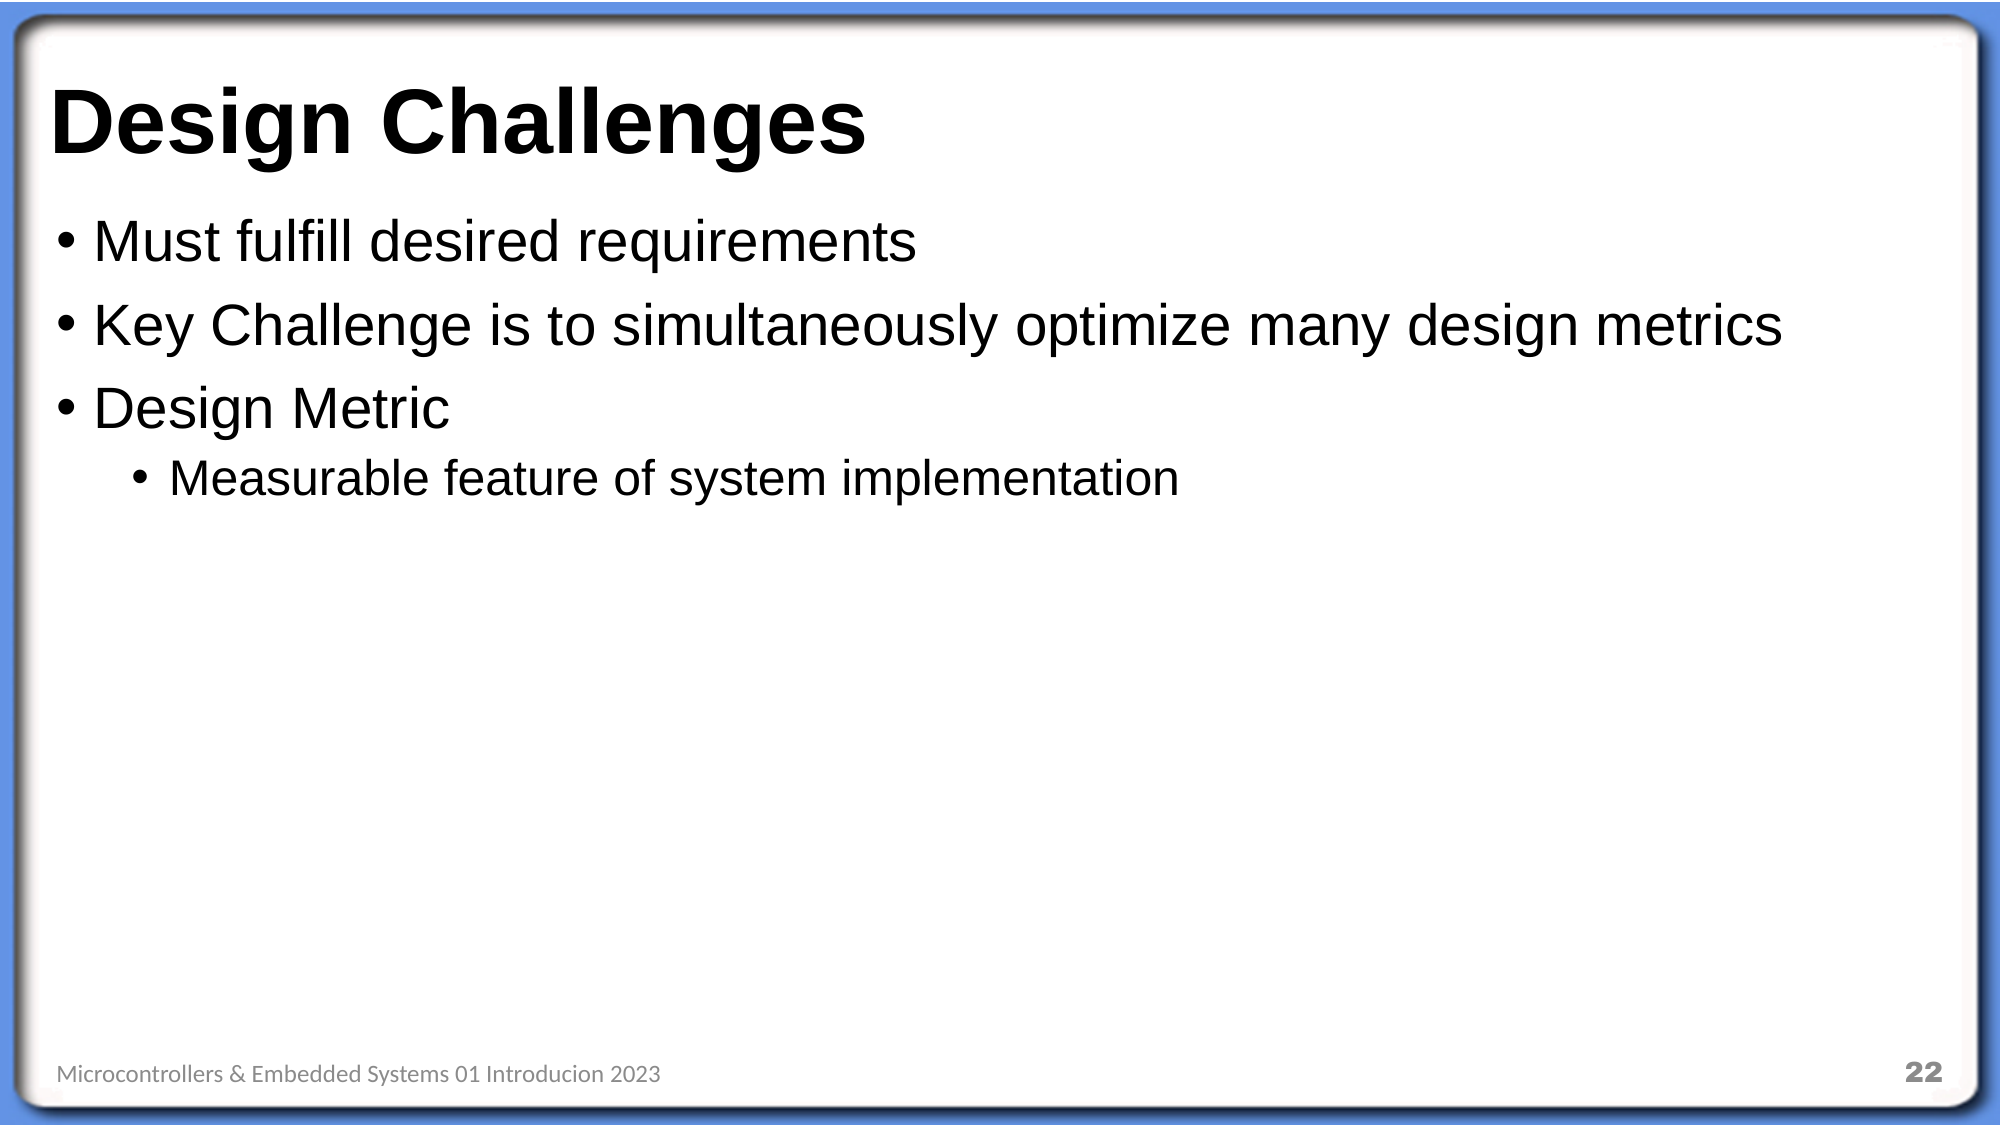

# Design Challenges
Must fulfill desired requirements
Key Challenge is to simultaneously optimize many design metrics
Design Metric
Measurable feature of system implementation
22
Microcontrollers & Embedded Systems 01 Introducion 2023